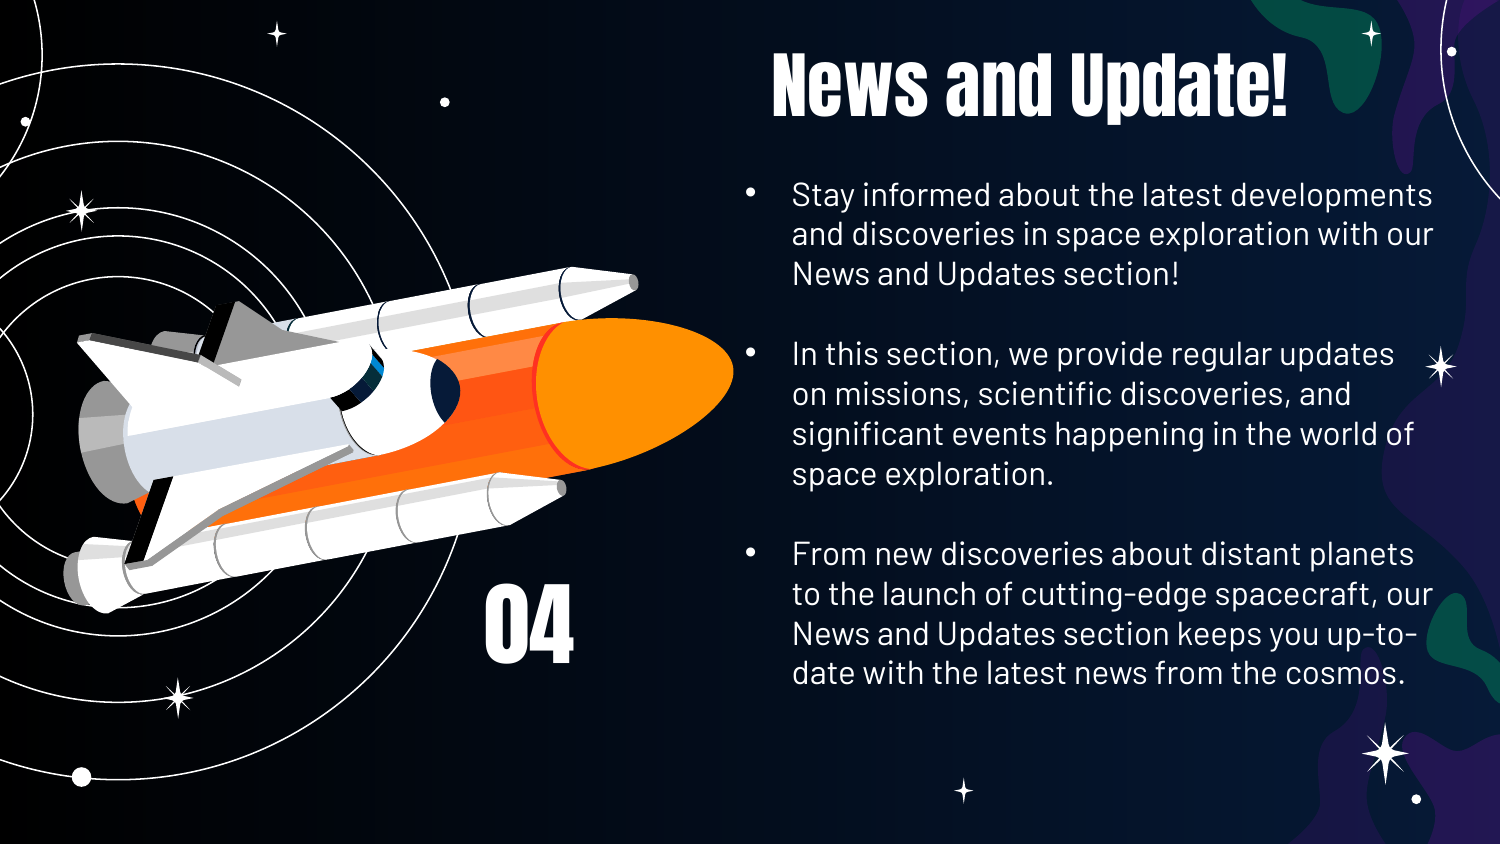

# News and Update!
Stay informed about the latest developments and discoveries in space exploration with our News and Updates section!

In this section, we provide regular updates on missions, scientific discoveries, and significant events happening in the world of space exploration.

From new discoveries about distant planets to the launch of cutting-edge spacecraft, our News and Updates section keeps you up-to-date with the latest news from the cosmos.

04